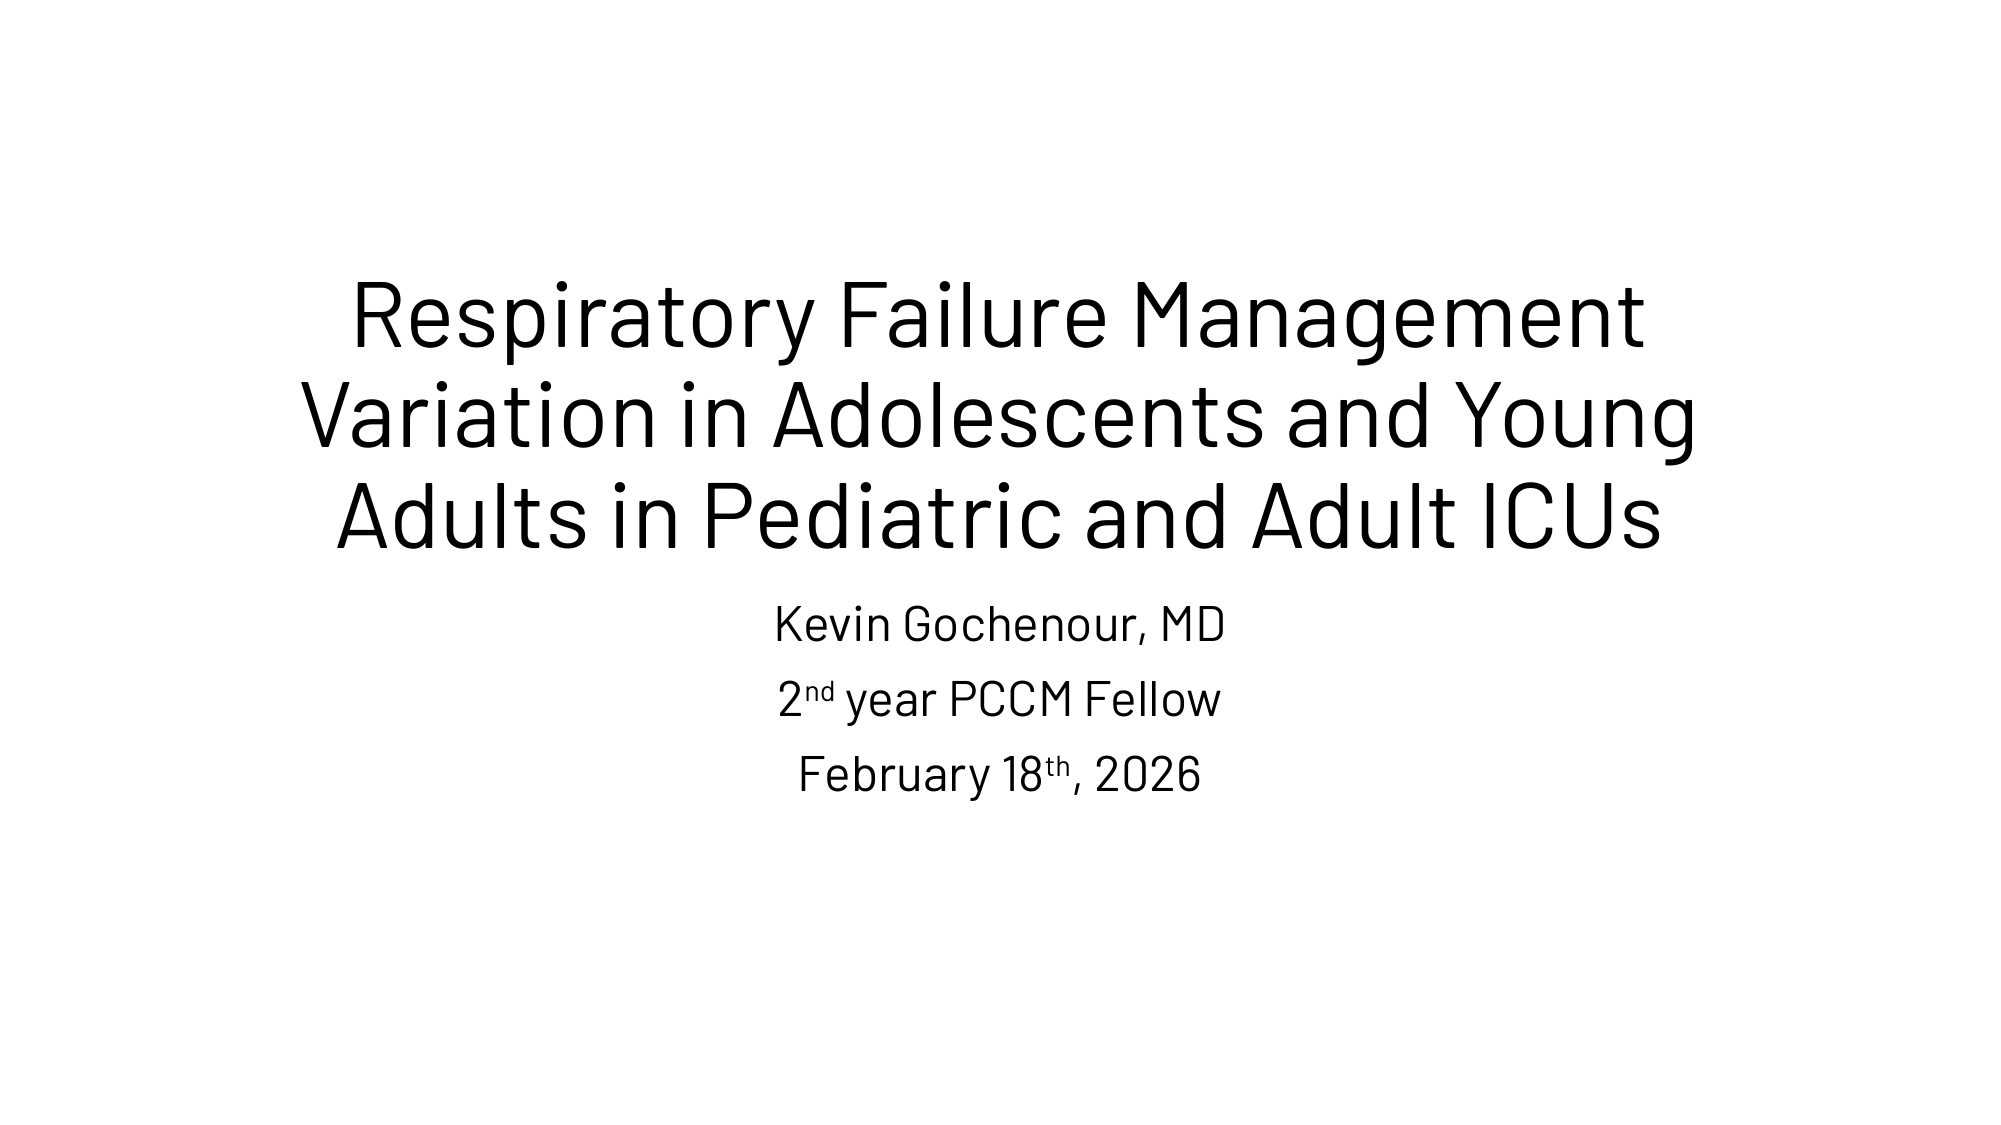

# Respiratory Failure Management Variation in Adolescents and Young Adults in Pediatric and Adult ICUs
Kevin Gochenour, MD
2nd year PCCM Fellow
February 18th, 2026